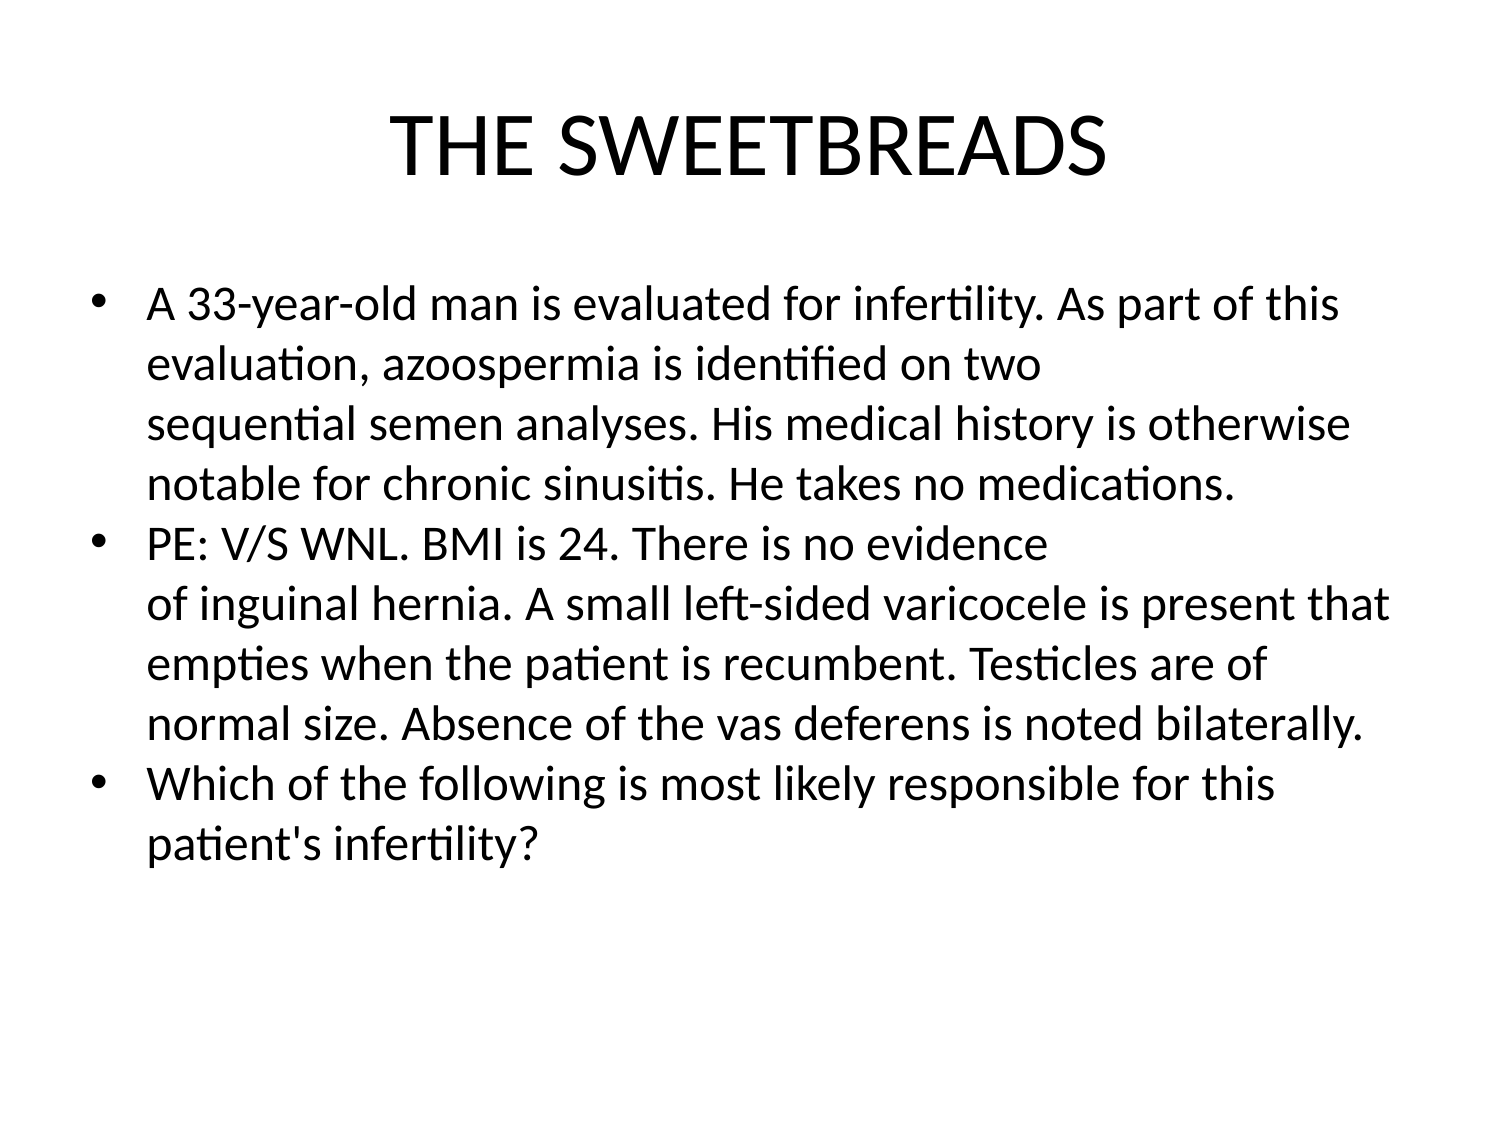

# THE SWEETBREADS
A 33-year-old man is evaluated for infertility. As part of this evaluation, azoospermia is identified on two sequential semen analyses. His medical history is otherwise notable for chronic sinusitis. He takes no medications.
PE: V/S WNL. BMI is 24. There is no evidence of inguinal hernia. A small left-sided varicocele is present that empties when the patient is recumbent. Testicles are of normal size. Absence of the vas deferens is noted bilaterally.
Which of the following is most likely responsible for this patient's infertility?